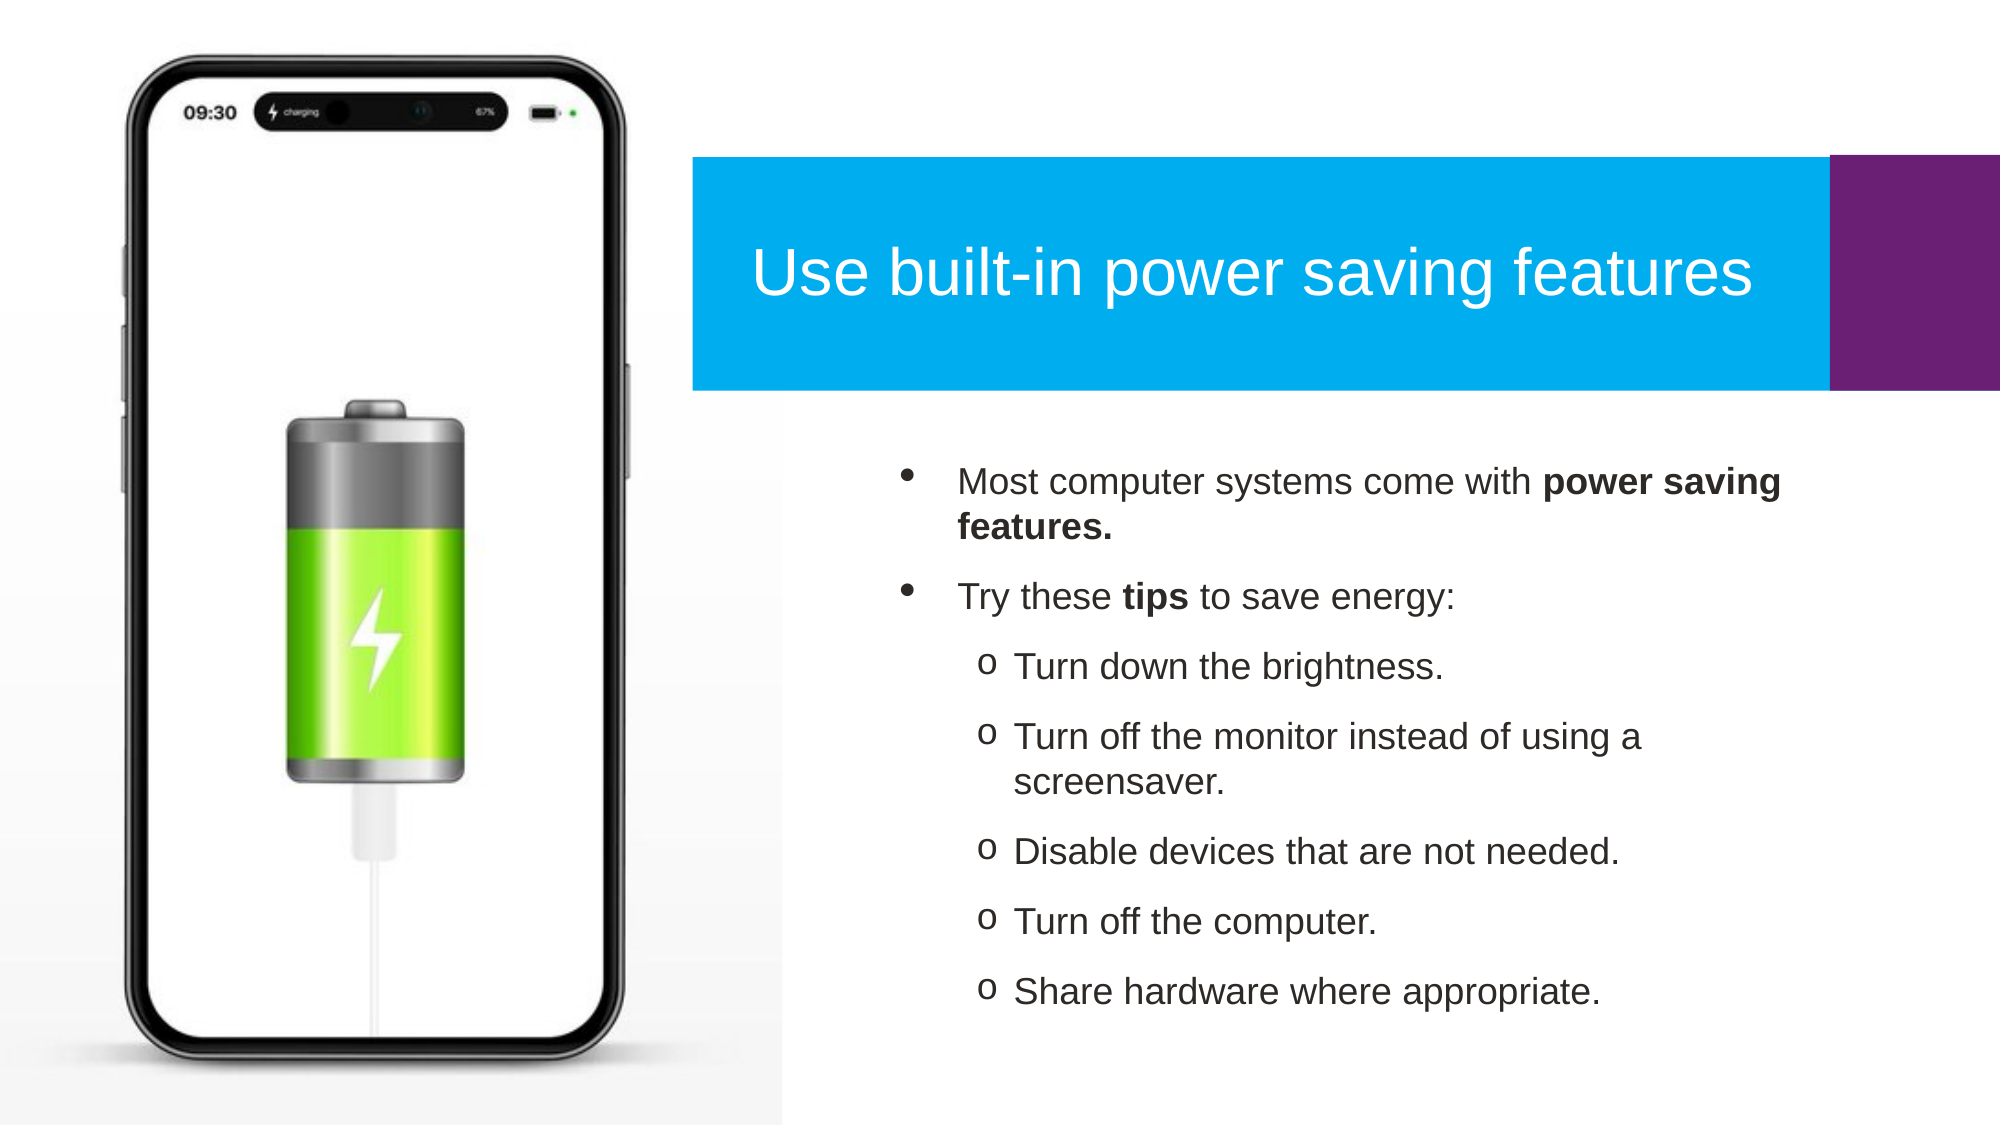

Use built-in power saving features
Most computer systems come with power saving features.
Try these tips to save energy:
Turn down the brightness.
Turn off the monitor instead of using a screensaver.
Disable devices that are not needed.
Turn off the computer.
Share hardware where appropriate.